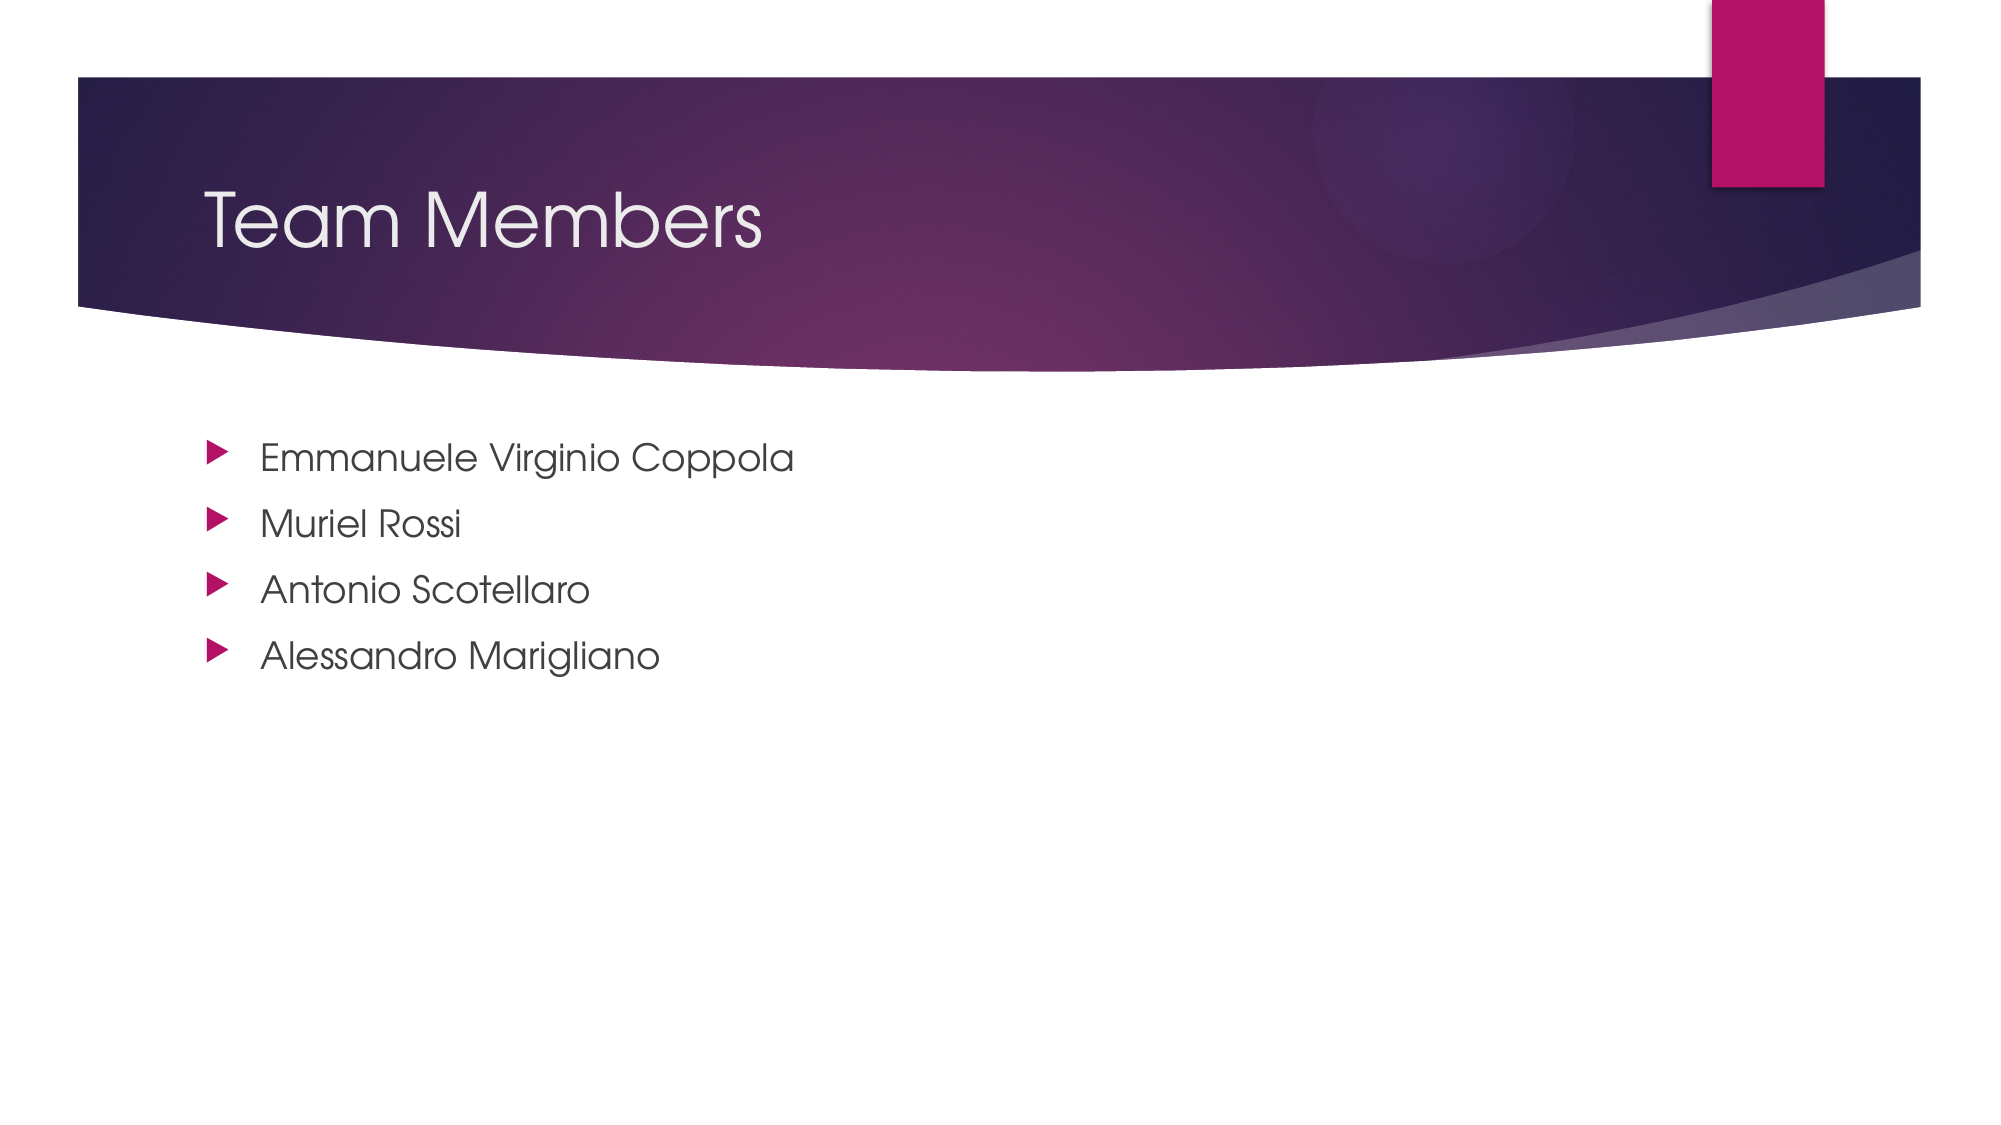

# Team Members
Emmanuele Virginio Coppola
Muriel Rossi
Antonio Scotellaro
Alessandro Marigliano